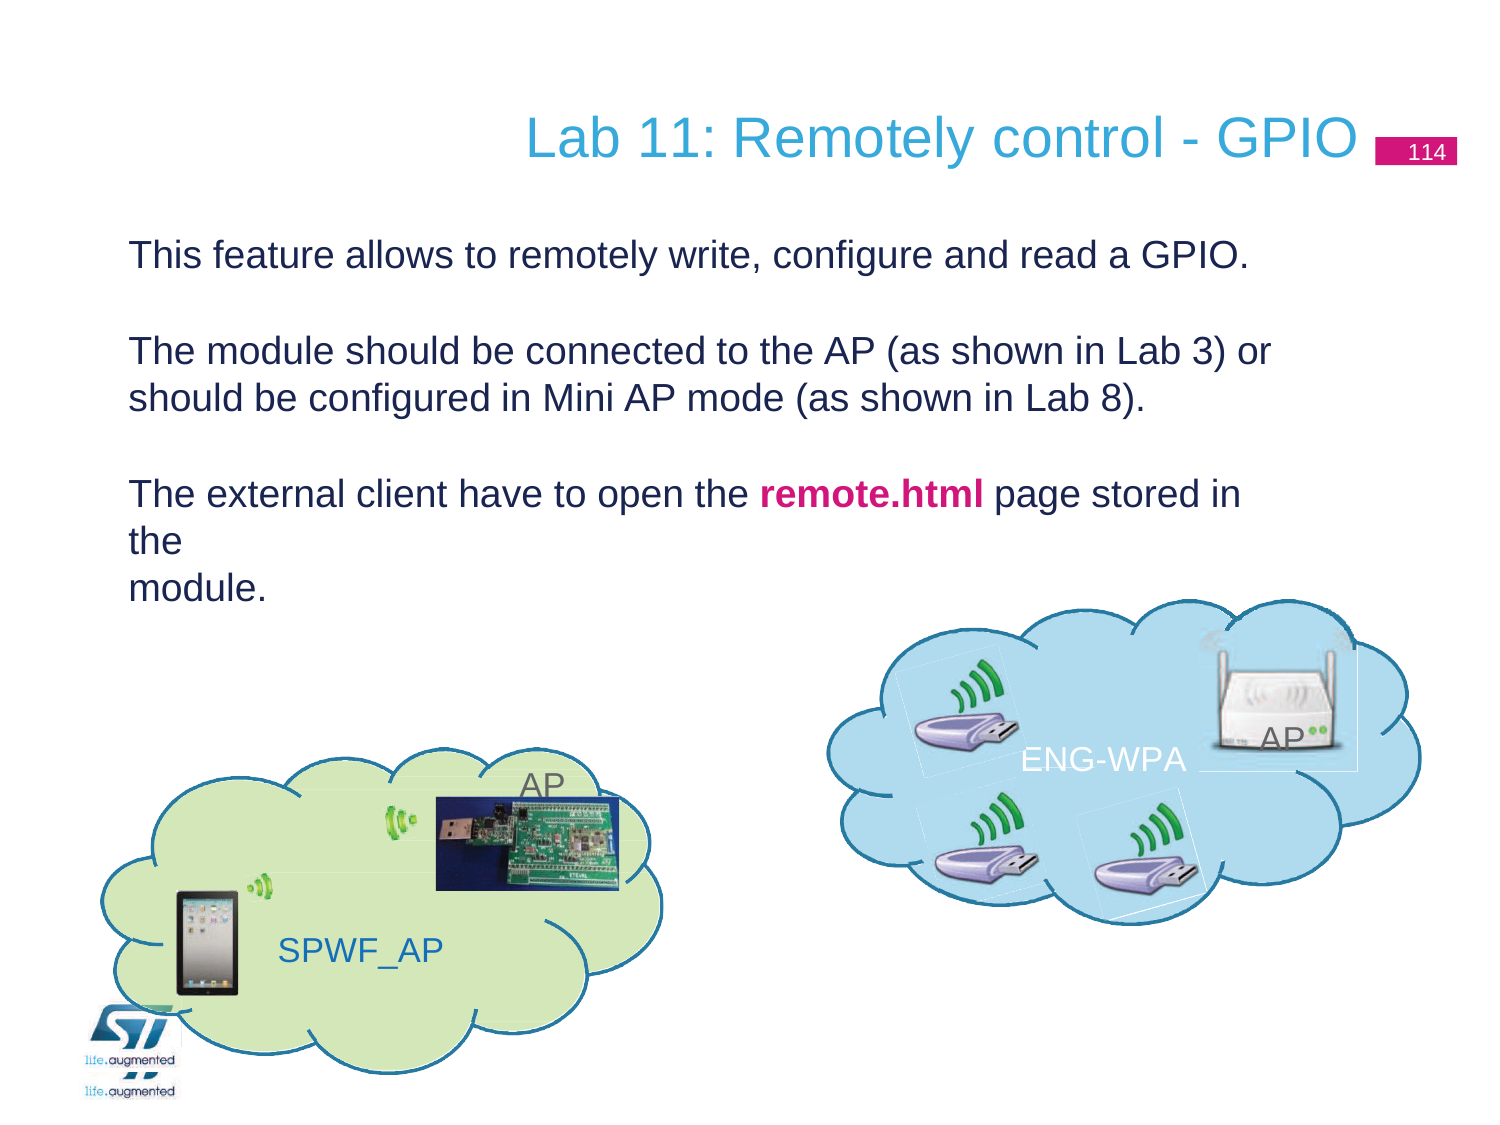

# Lab 11: Remotely control - GPIO
114
This feature allows to remotely write, configure and read a GPIO.

The module should be connected to the AP (as shown in Lab 3) or should be configured in Mini AP mode (as shown in Lab 8).

The external client have to open the remote.html page stored in the
module.

AP
ENG-WPA

AP

SPWF_AP